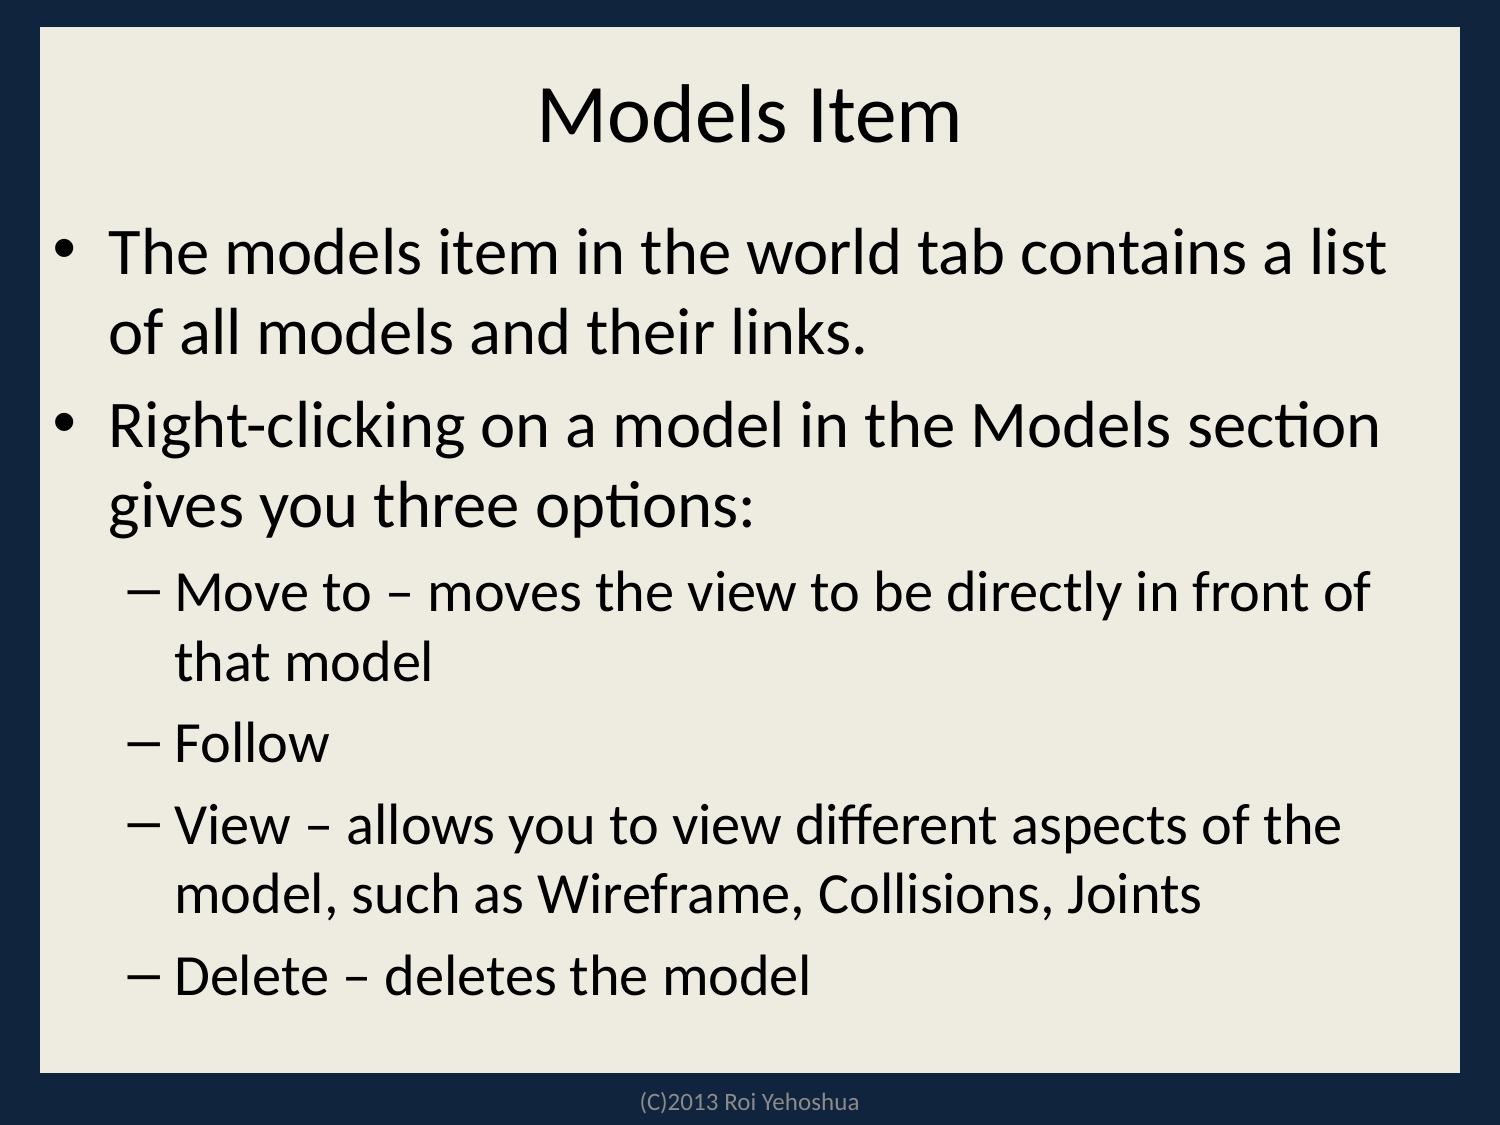

# Models Item
The models item in the world tab contains a list of all models and their links.
Right-clicking on a model in the Models section gives you three options:
Move to – moves the view to be directly in front of that model
Follow
View – allows you to view different aspects of the model, such as Wireframe, Collisions, Joints
Delete – deletes the model

(C)2013 Roi Yehoshua